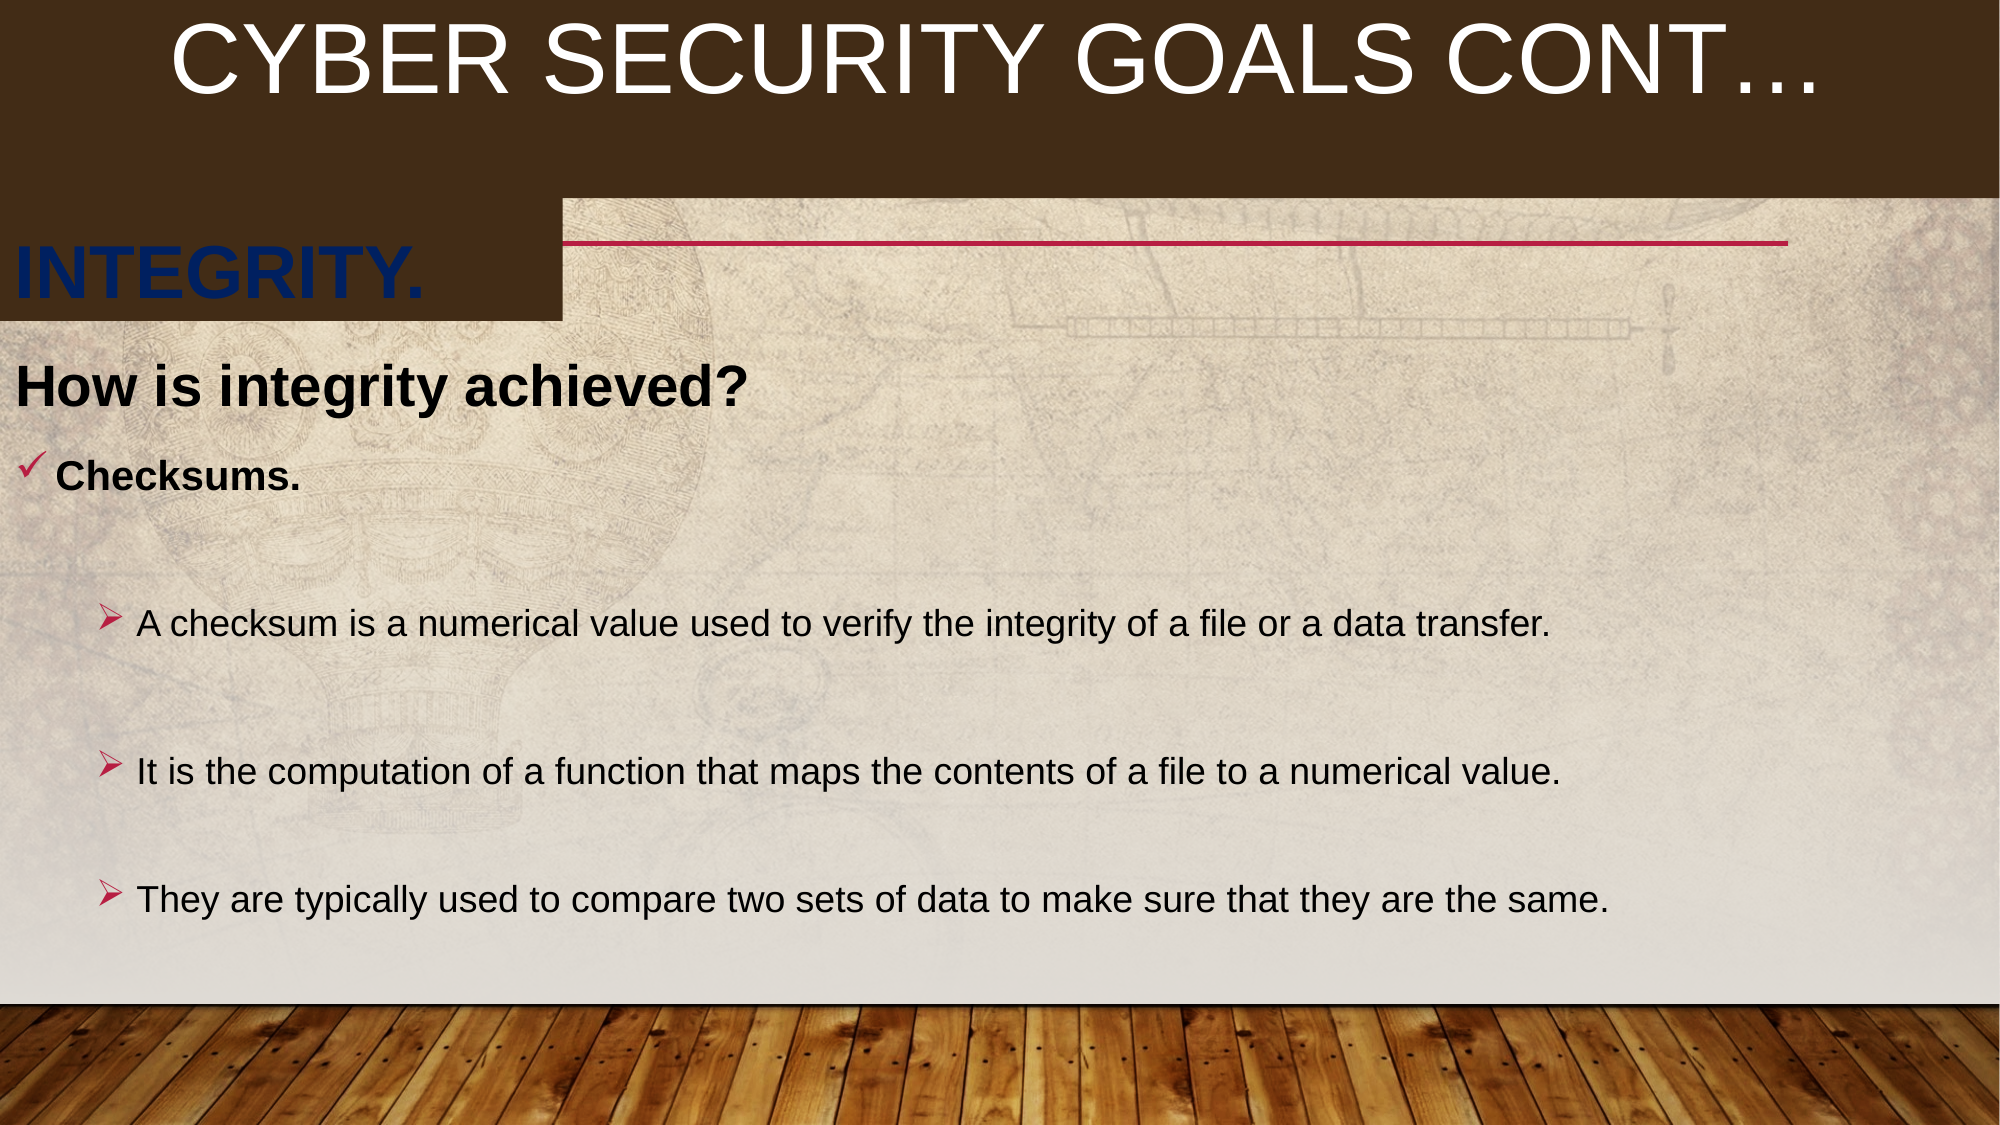

38
# CYBER SECURITY GOALS CONT…
INTEGRITY.
How is integrity achieved?
Checksums.

A checksum is a numerical value used to verify the integrity of a file or a data transfer.

It is the computation of a function that maps the contents of a file to a numerical value.

They are typically used to compare two sets of data to make sure that they are the same.